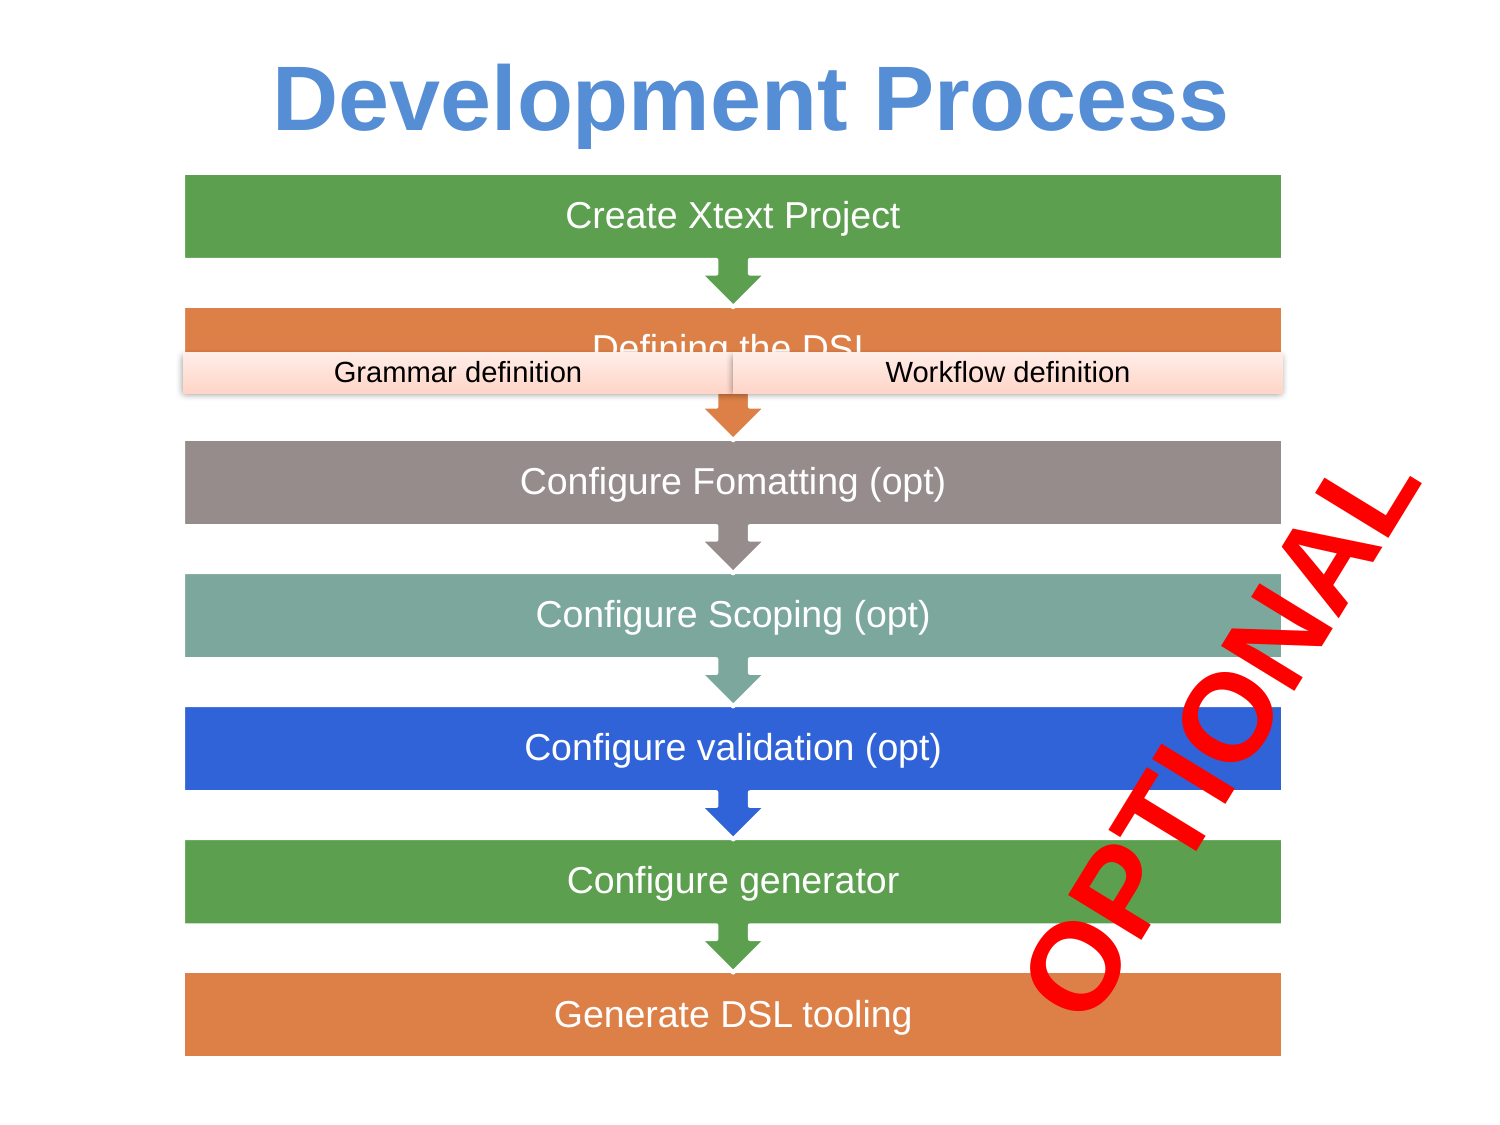

Development Process
#
Generate DSL tooling
Configure generator
Configure validation (opt)
Configure Scoping (opt)
Configure Fomatting (opt)
Defining the DSL
Grammar definition
Workflow definition
Create Xtext Project
OPTIONAL